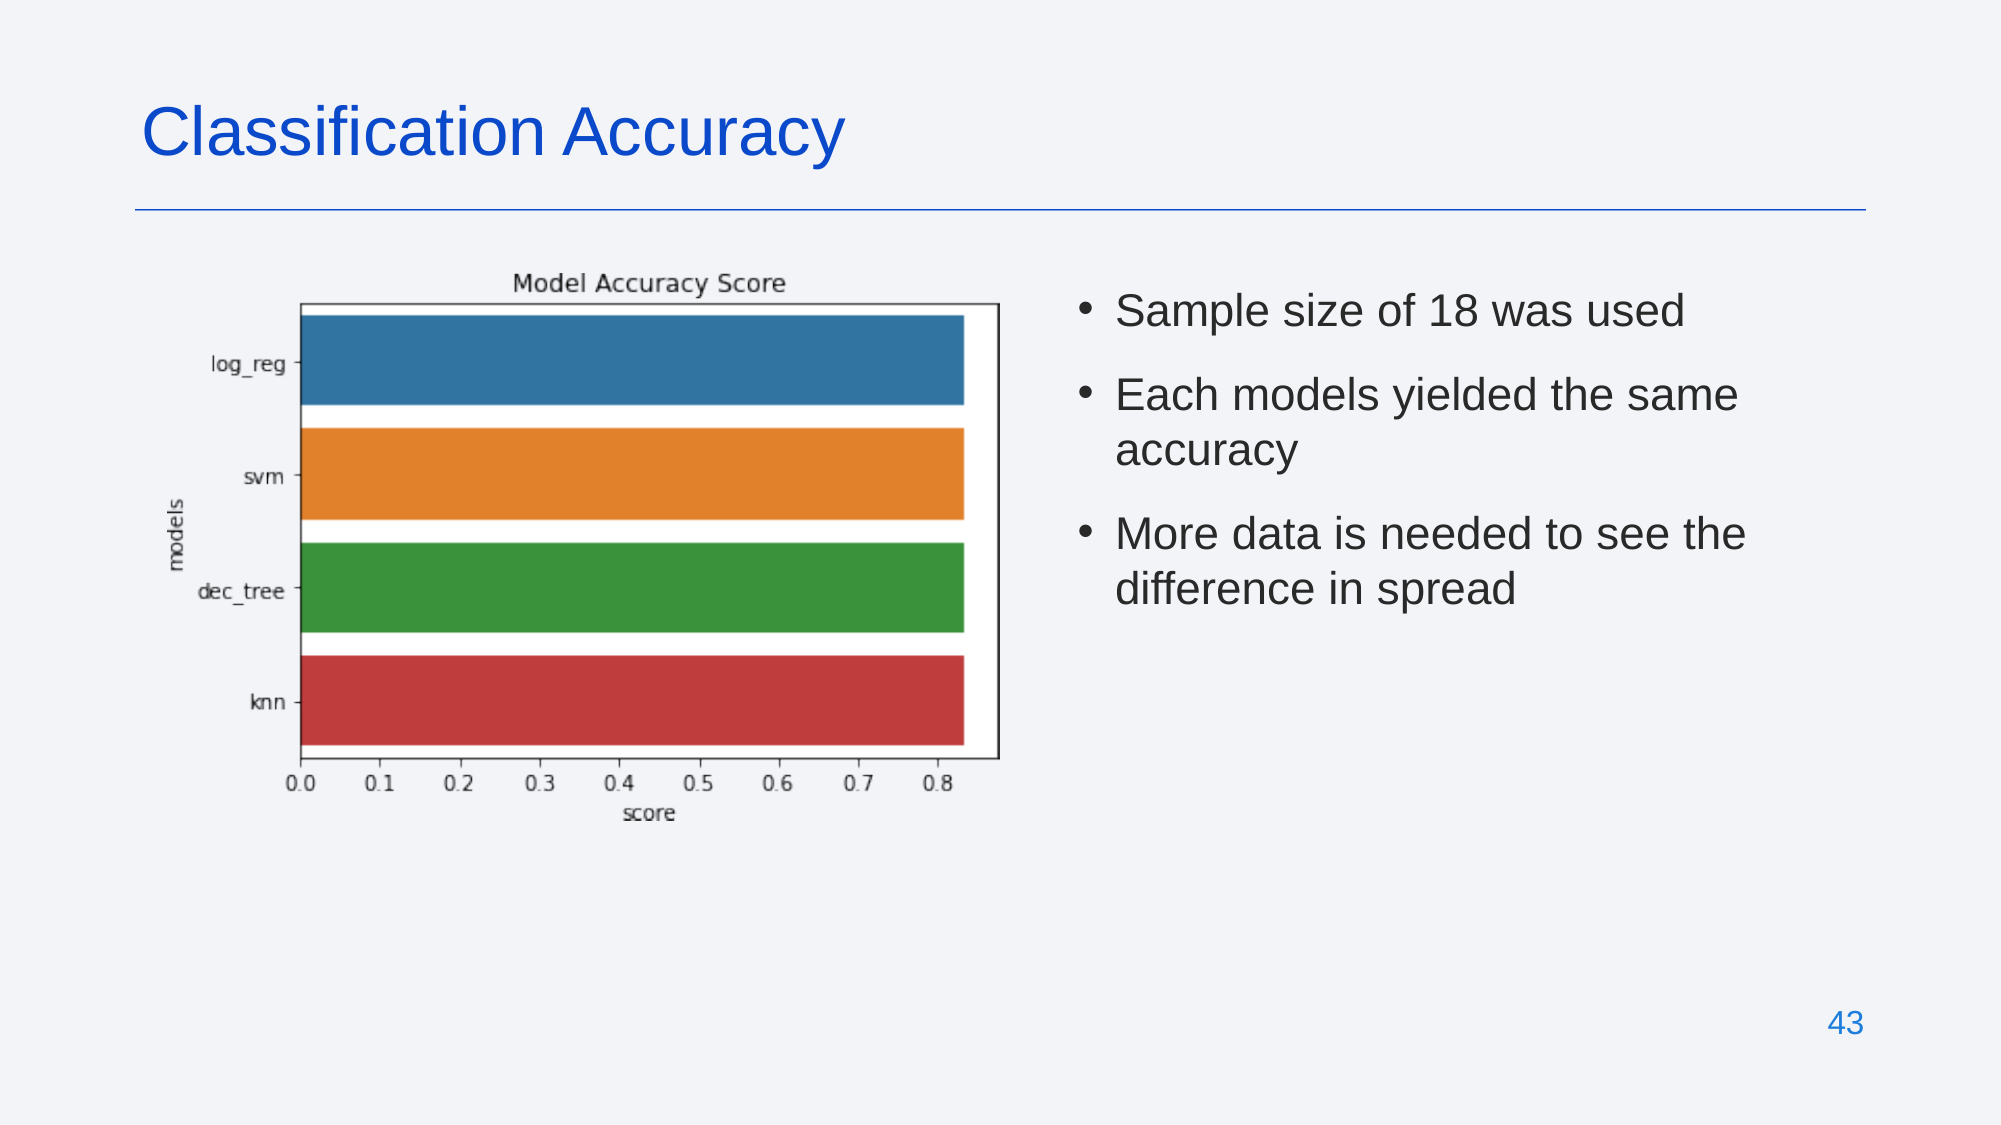

Classification Accuracy

Sample size of 18 was used
Each models yielded the same accuracy
More data is needed to see the difference in spread
43